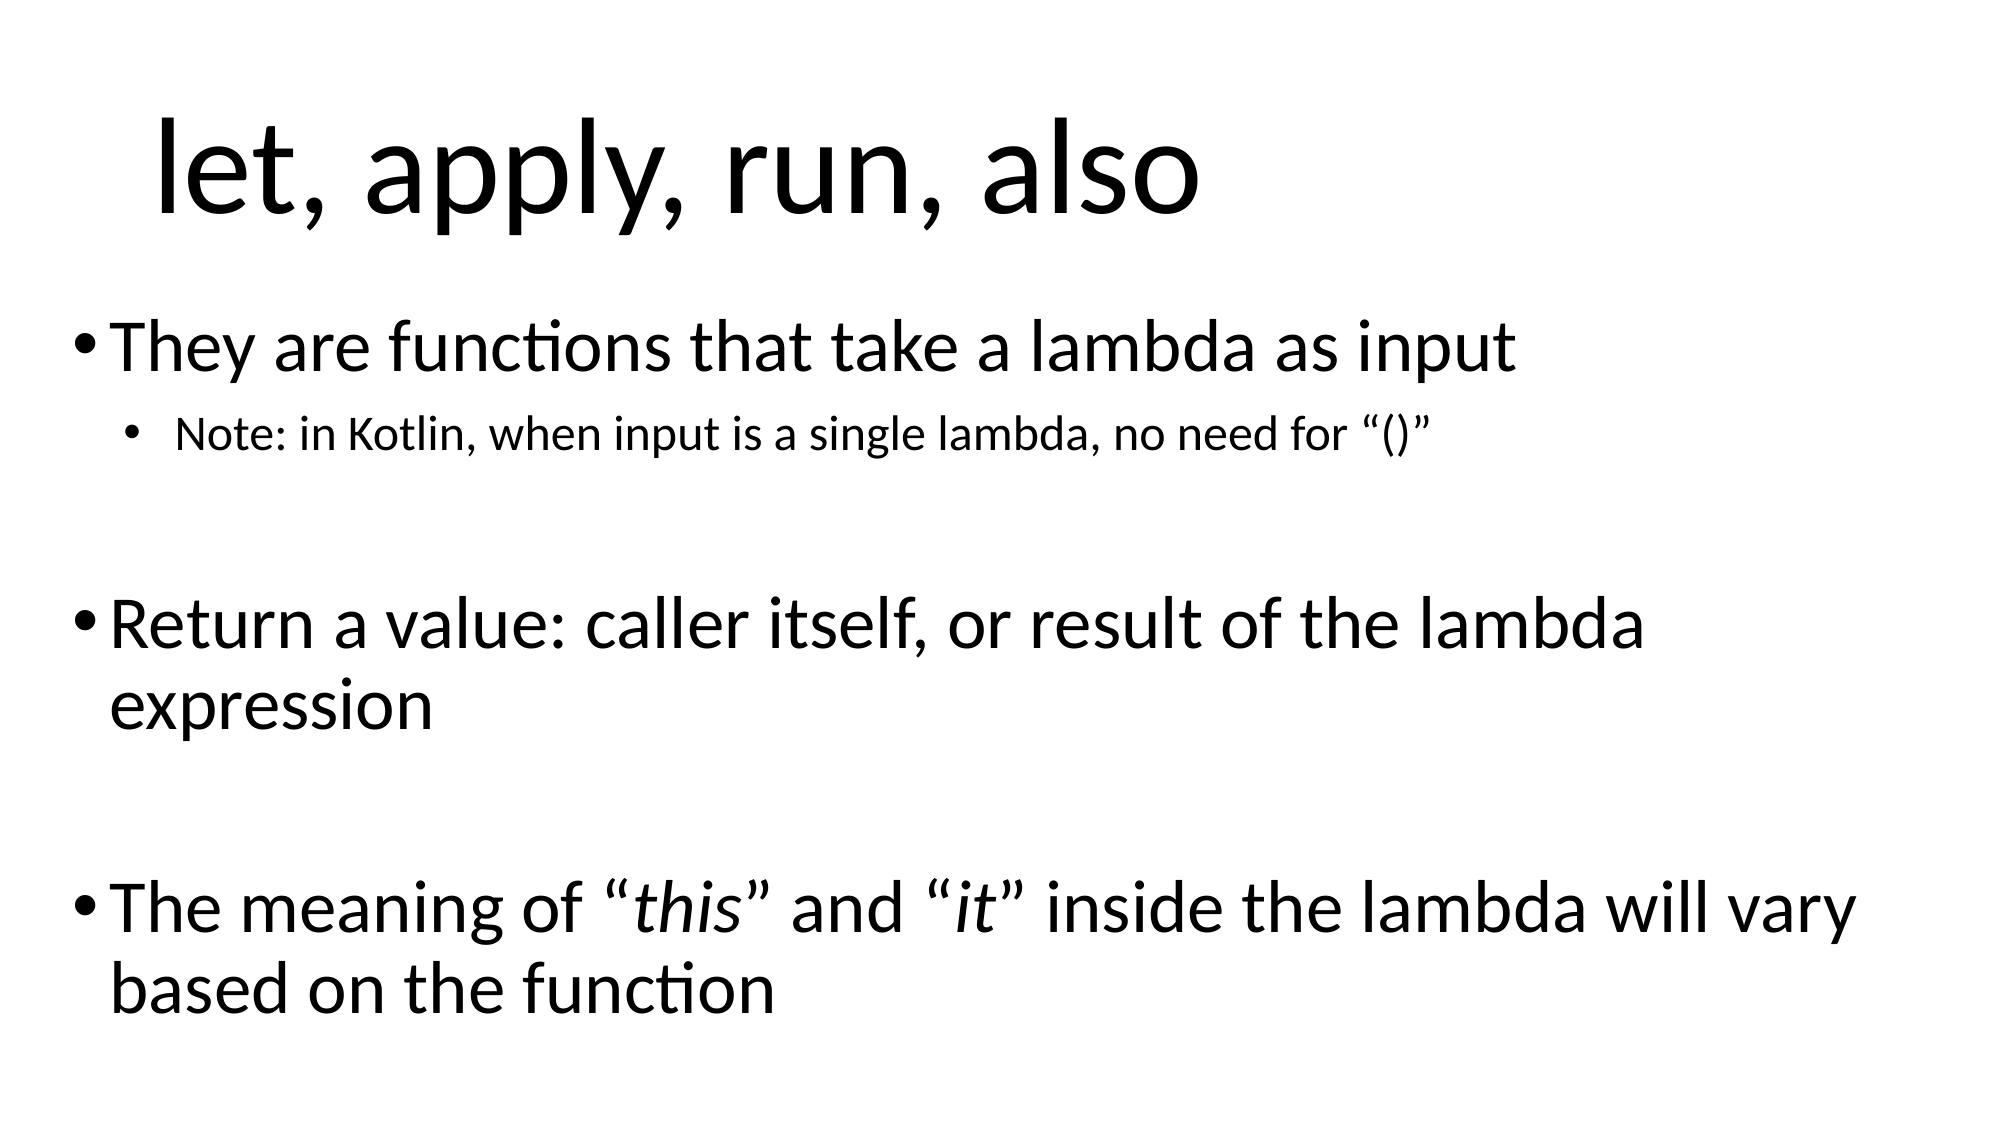

# let, apply, run, also
They are functions that take a lambda as input
Note: in Kotlin, when input is a single lambda, no need for “()”

Return a value: caller itself, or result of the lambda expression

The meaning of “this” and “it” inside the lambda will vary based on the function